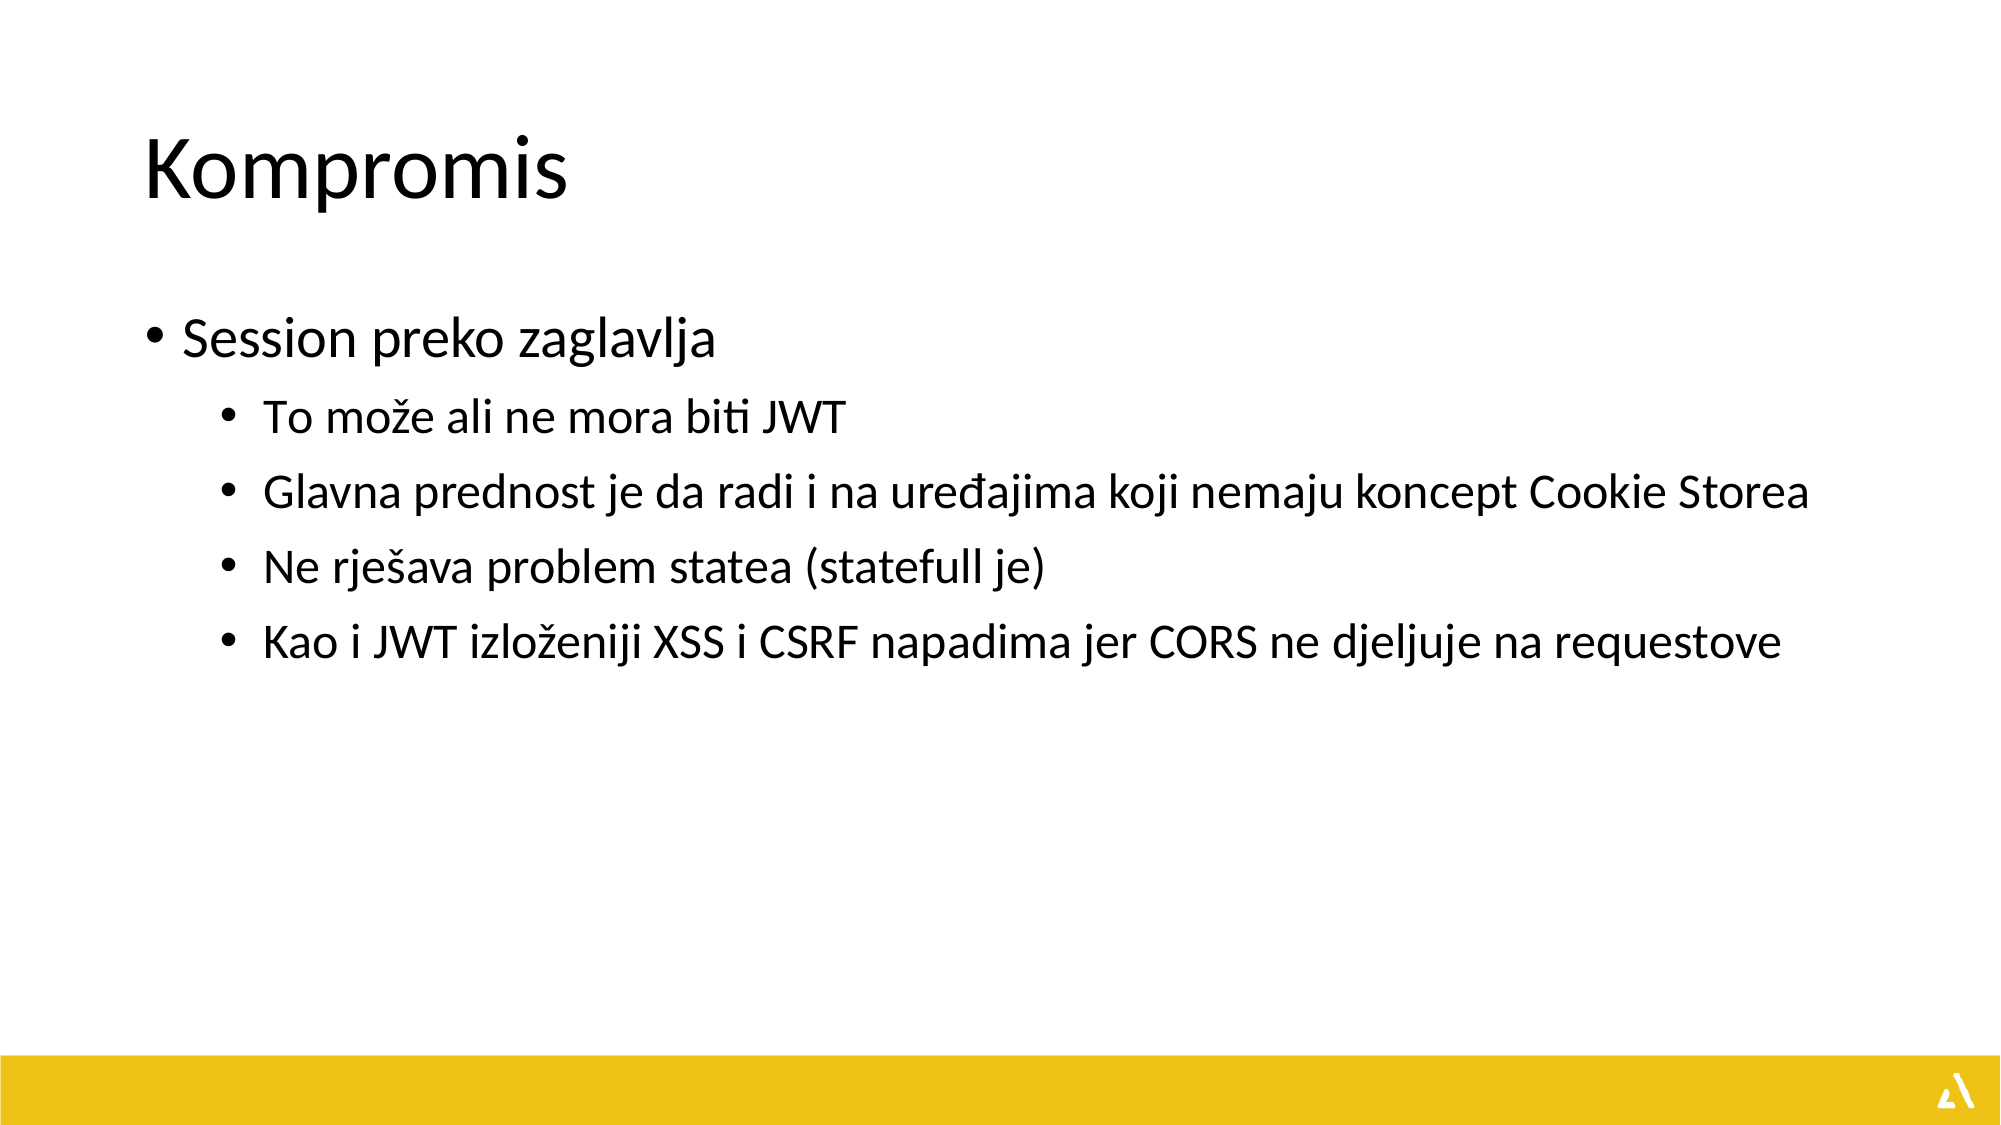

# Kompromis
Session preko zaglavlja
To može ali ne mora biti JWT
Glavna prednost je da radi i na uređajima koji nemaju koncept Cookie Storea
Ne rješava problem statea (statefull je)
Kao i JWT izloženiji XSS i CSRF napadima jer CORS ne djeljuje na requestove